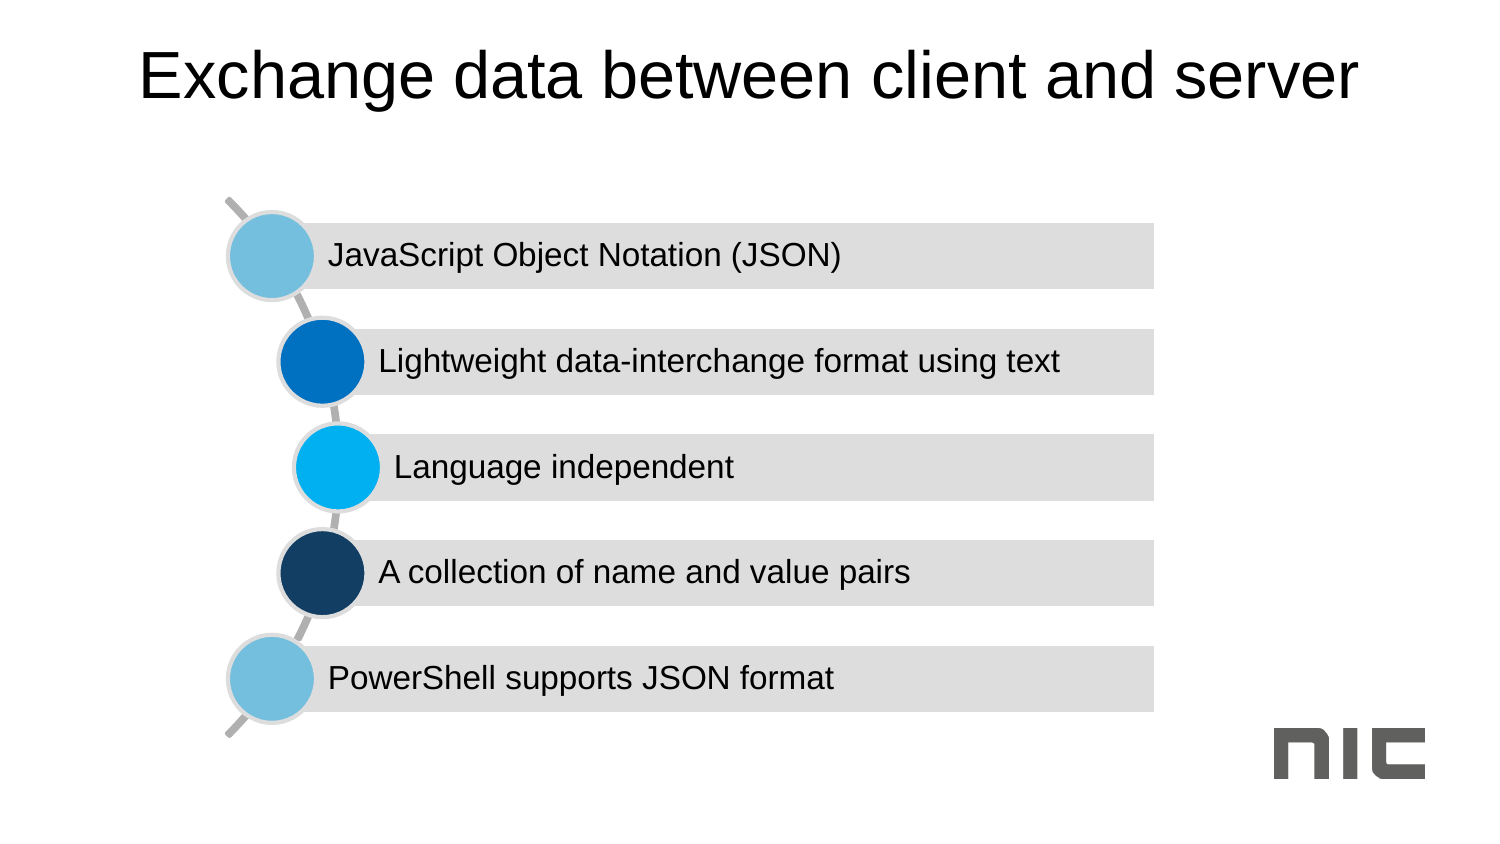

# Exchange data between client and server
JavaScript Object Notation (JSON)
Lightweight data-interchange format using text
Language independent
A collection of name and value pairs
PowerShell supports JSON format